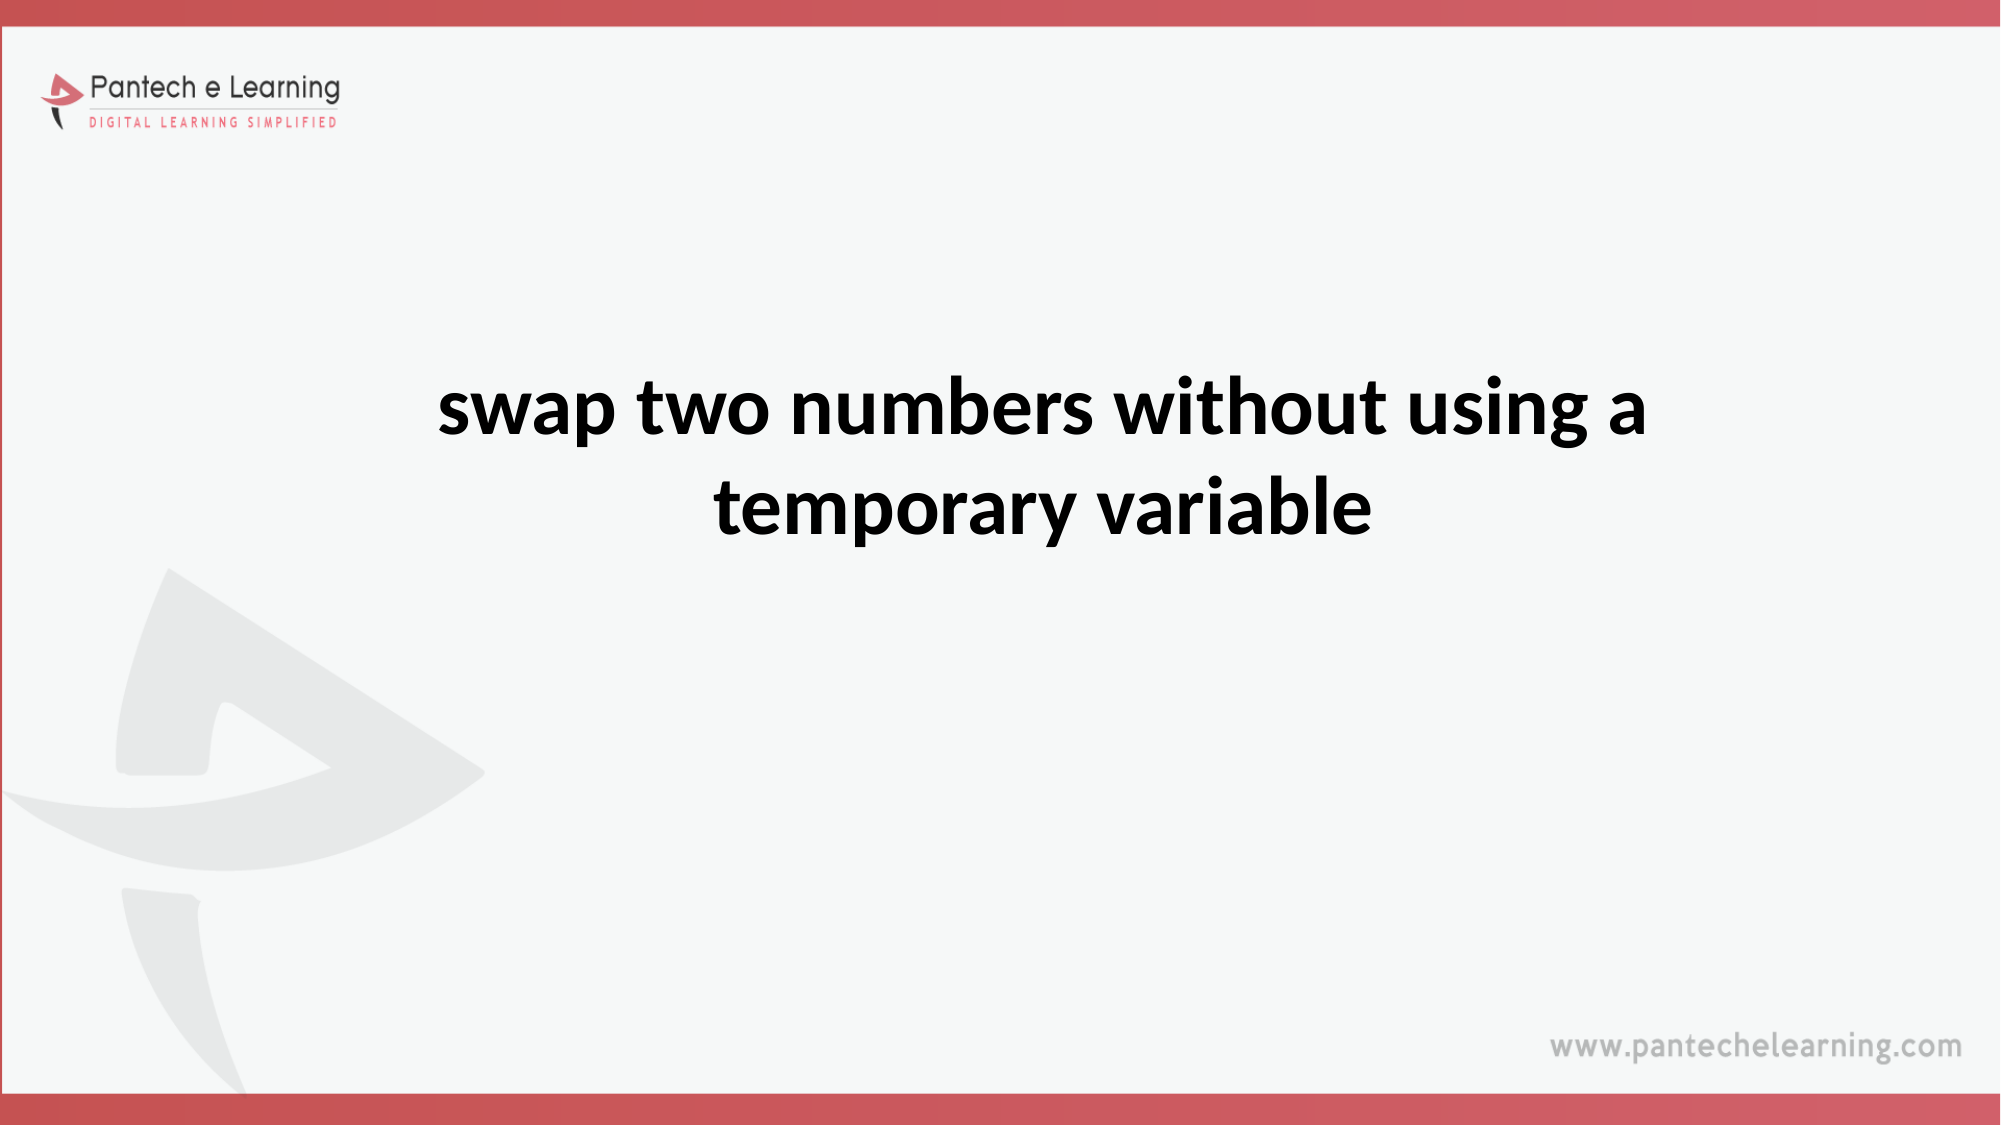

swap two numbers without using a temporary variable